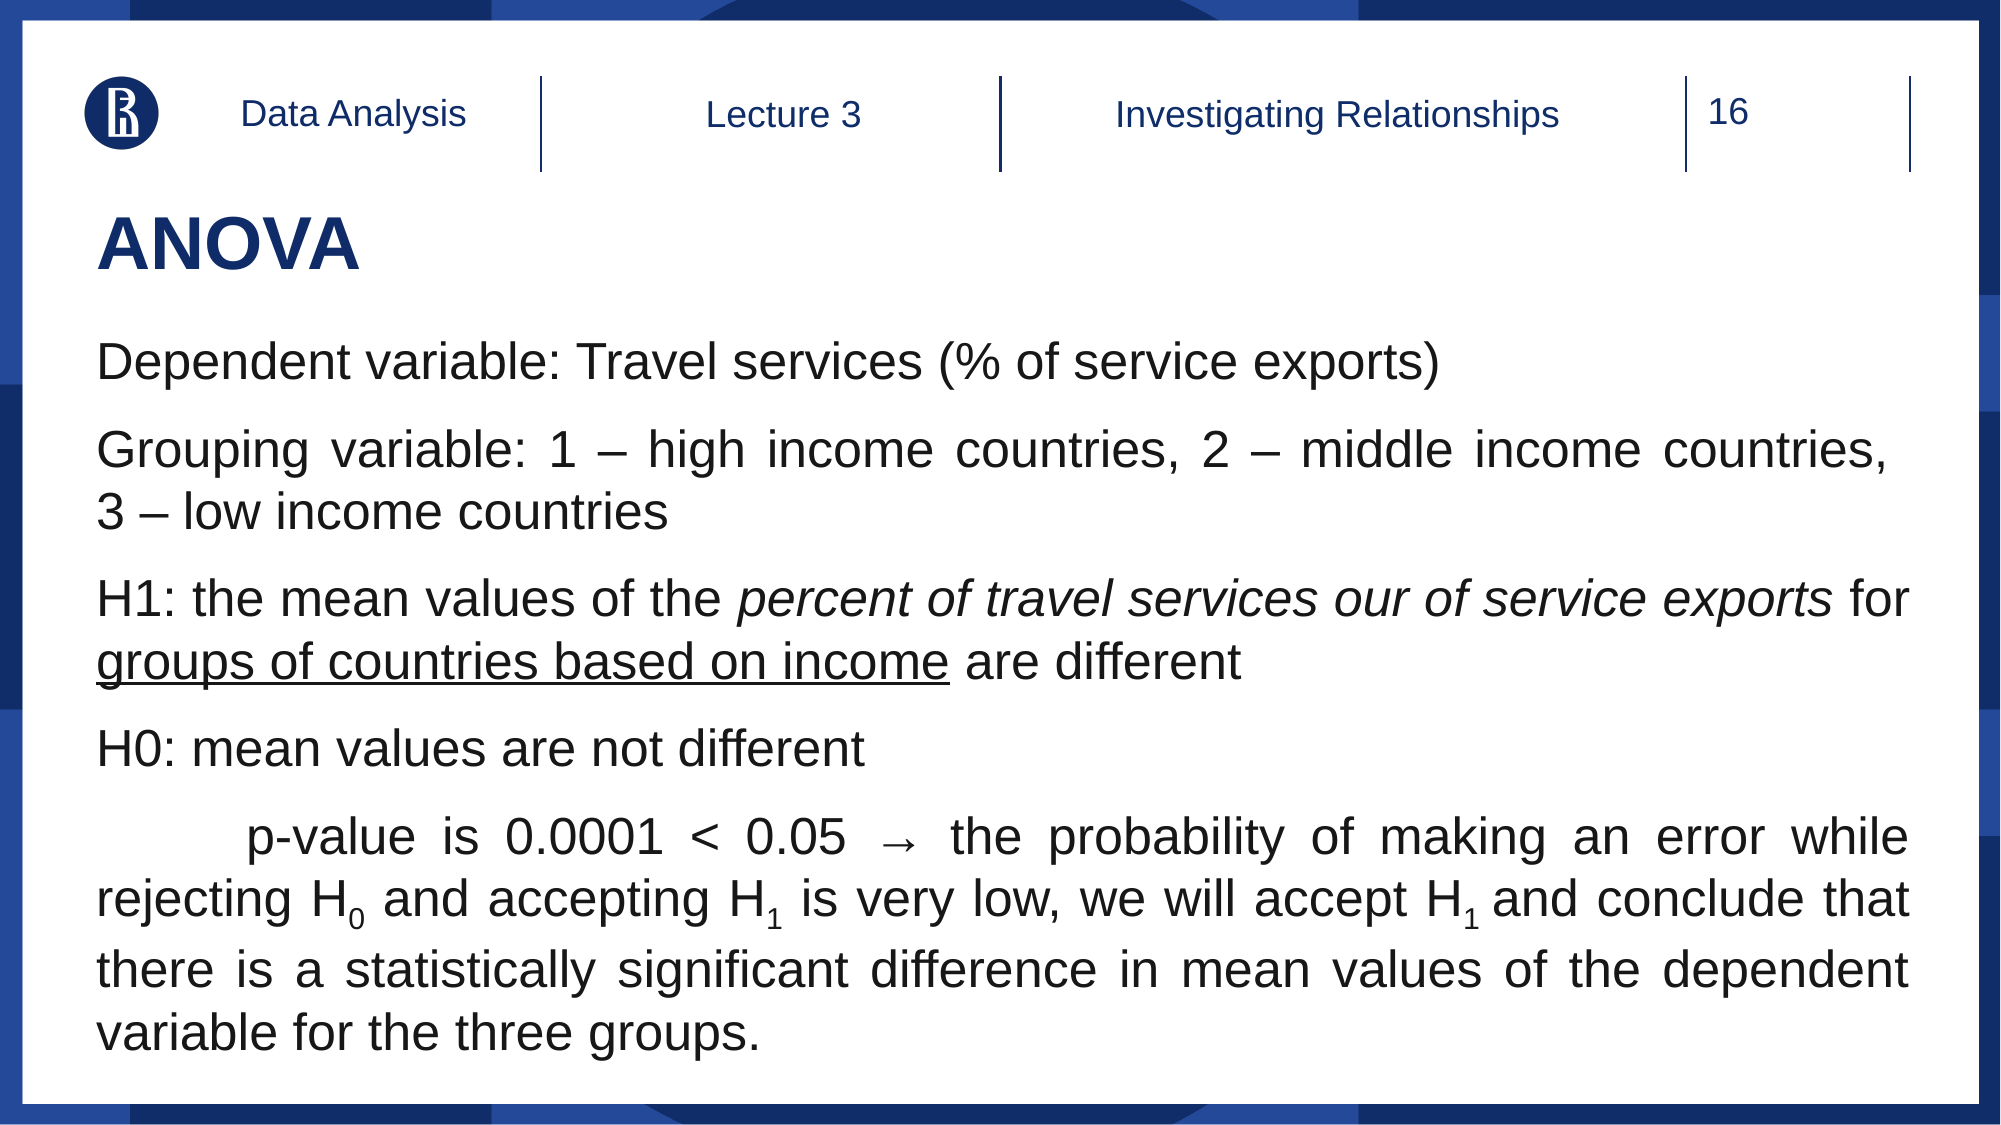

Data Analysis
Lecture 3
Investigating Relationships
# ANOVA
Dependent variable: Travel services (% of service exports)
Grouping variable: 1 – high income countries, 2 – middle income countries,
3 – low income countries
H1: the mean values of the percent of travel services our of service exports for groups of countries based on income are different
H0: mean values are not different
	p-value is 0.0001 < 0.05 → the probability of making an error while rejecting H0 and accepting H1 is very low, we will accept H1 and conclude that there is a statistically significant difference in mean values of the dependent variable for the three groups.

Based on this test we can’t conclude in which groups the means are different and in which they are not.